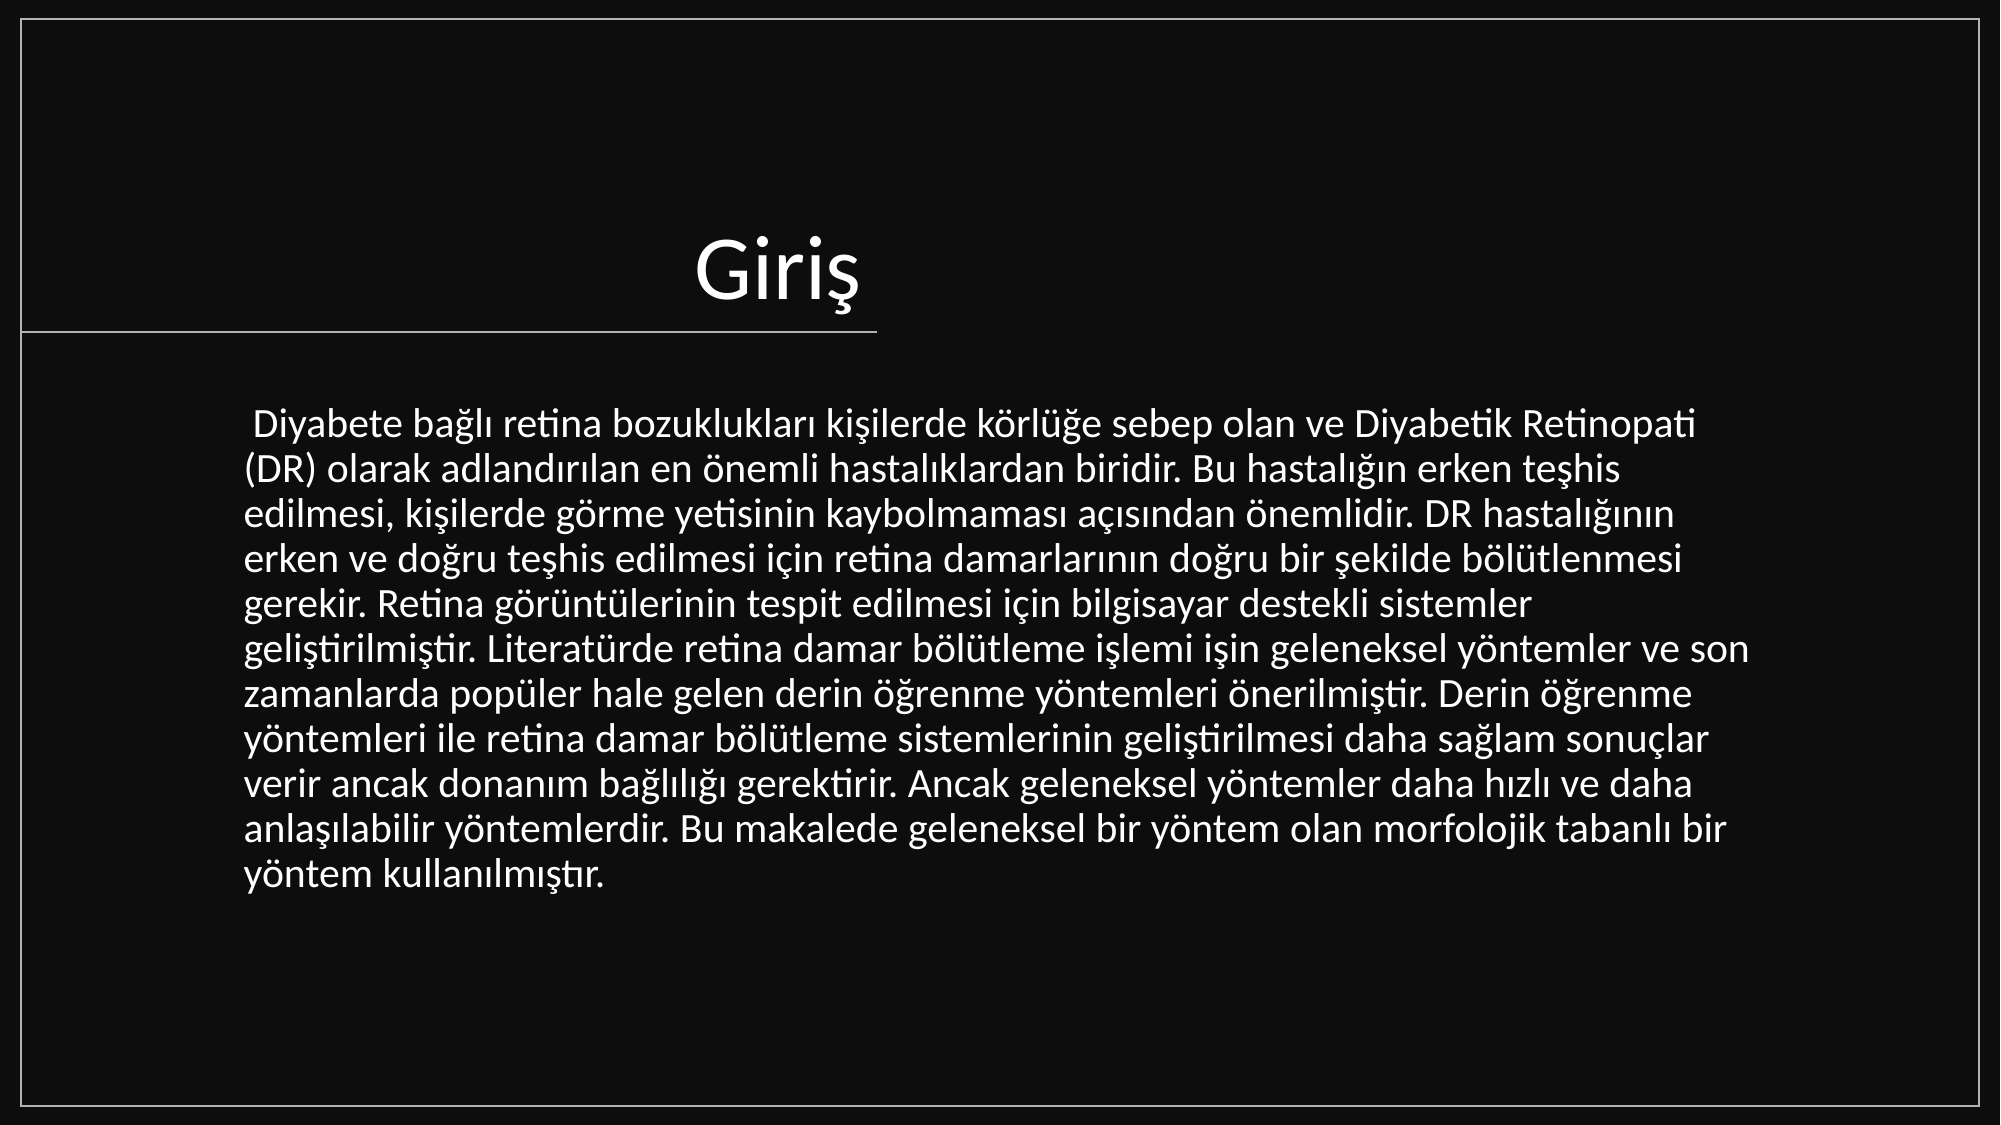

# Giriş
 Diyabete bağlı retina bozuklukları kişilerde körlüğe sebep olan ve Diyabetik Retinopati (DR) olarak adlandırılan en önemli hastalıklardan biridir. Bu hastalığın erken teşhis edilmesi, kişilerde görme yetisinin kaybolmaması açısından önemlidir. DR hastalığının erken ve doğru teşhis edilmesi için retina damarlarının doğru bir şekilde bölütlenmesi gerekir. Retina görüntülerinin tespit edilmesi için bilgisayar destekli sistemler geliştirilmiştir. Literatürde retina damar bölütleme işlemi işin geleneksel yöntemler ve son zamanlarda popüler hale gelen derin öğrenme yöntemleri önerilmiştir. Derin öğrenme yöntemleri ile retina damar bölütleme sistemlerinin geliştirilmesi daha sağlam sonuçlar verir ancak donanım bağlılığı gerektirir. Ancak geleneksel yöntemler daha hızlı ve daha anlaşılabilir yöntemlerdir. Bu makalede geleneksel bir yöntem olan morfolojik tabanlı bir yöntem kullanılmıştır.